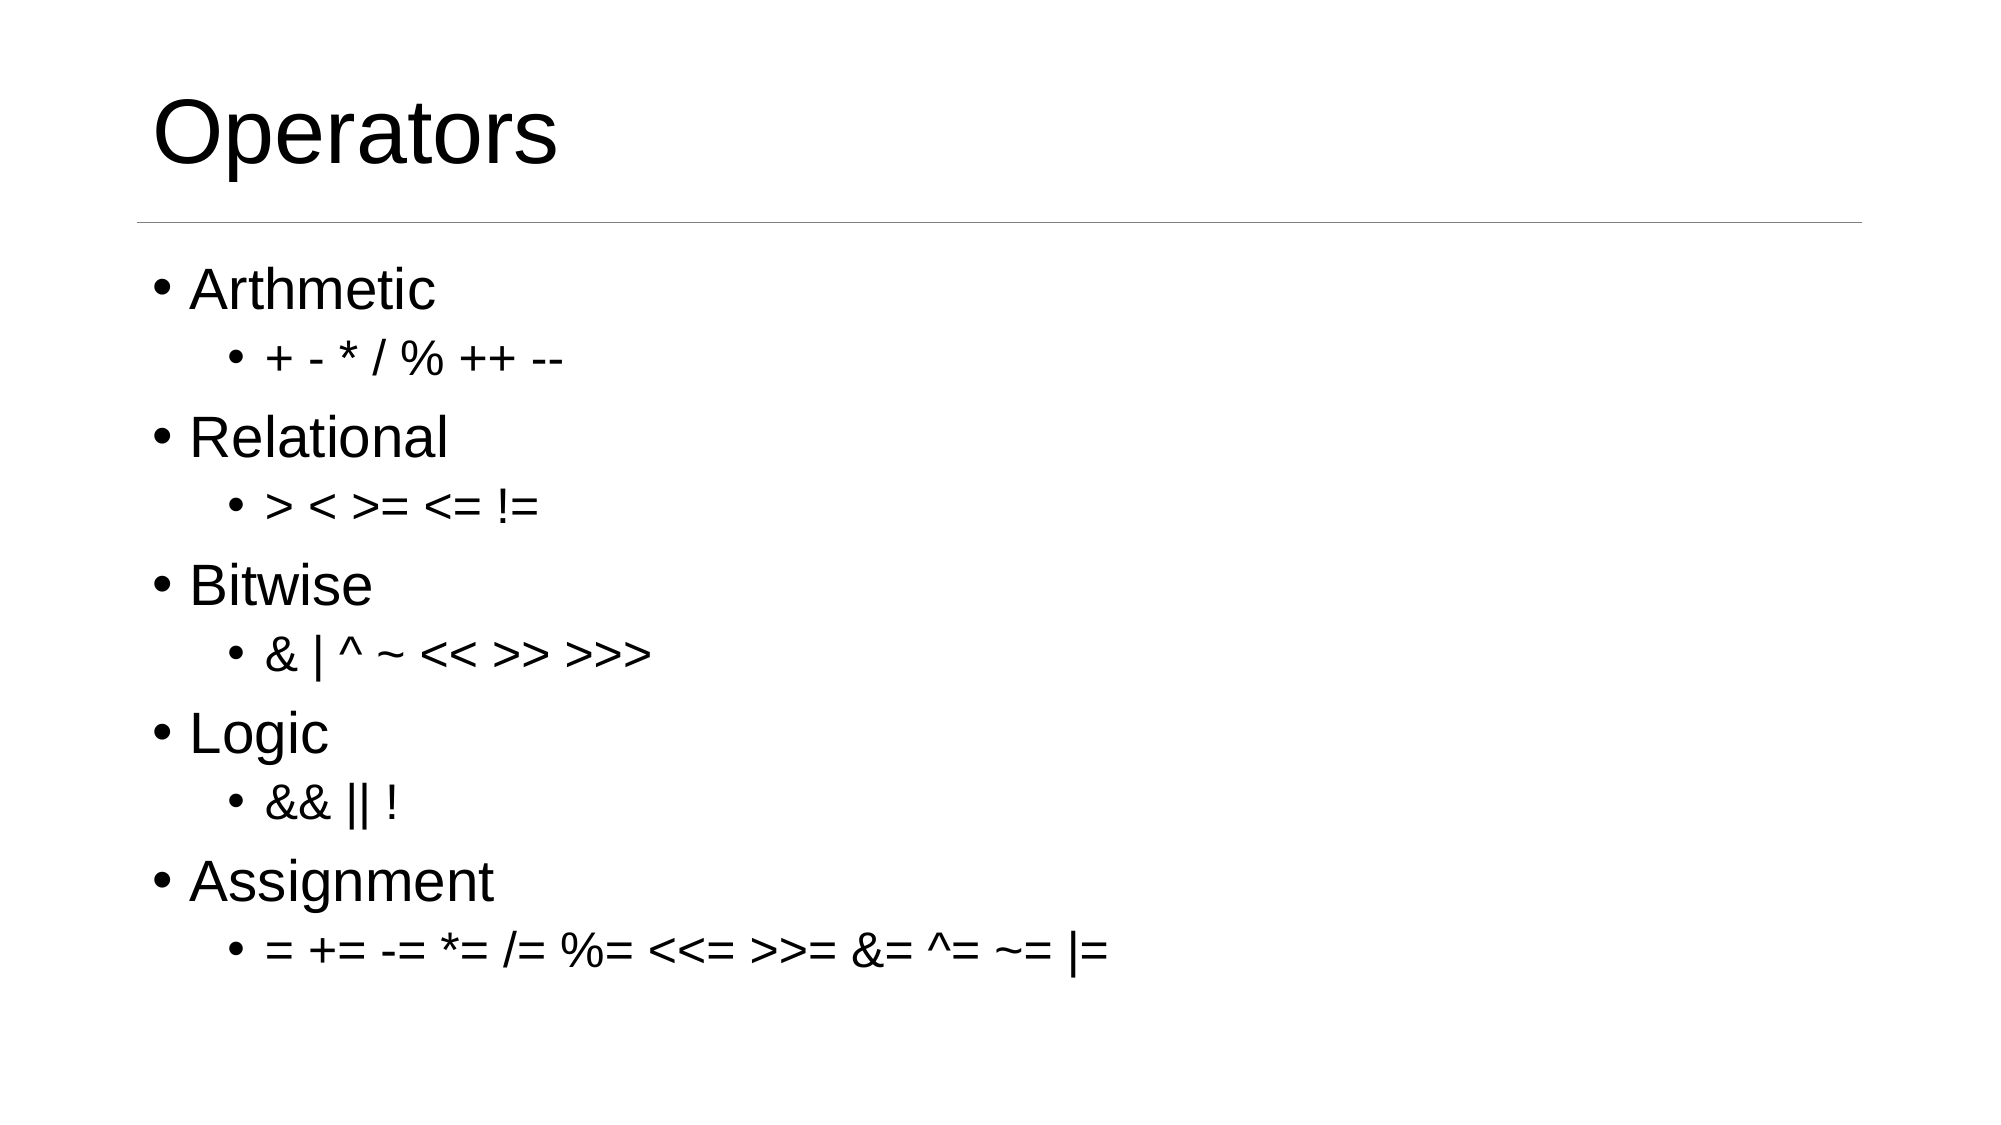

# Operators
Arthmetic
+ - * / % ++ --
Relational
> < >= <= !=
Bitwise
& | ^ ~ << >> >>>
Logic
&& || !
Assignment
= += -= *= /= %= <<= >>= &= ^= ~= |=